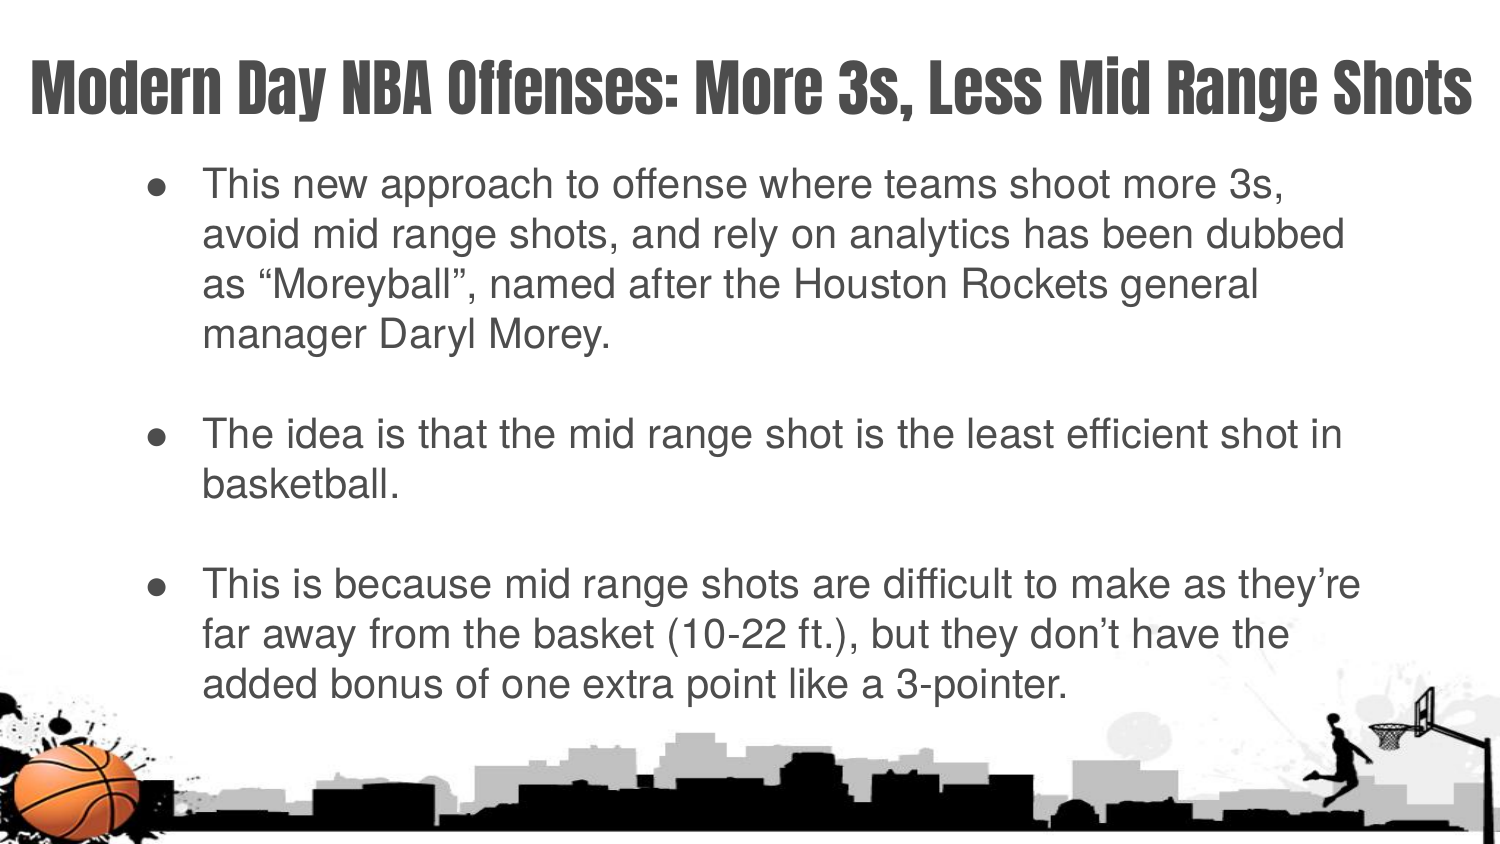

# Modern Day NBA Offenses: More 3s, Less Mid Range Shots
This new approach to offense where teams shoot more 3s, avoid mid range shots, and rely on analytics has been dubbed as “Moreyball”, named after the Houston Rockets general manager Daryl Morey.

The idea is that the mid range shot is the least efficient shot in basketball.

This is because mid range shots are difficult to make as they’re far away from the basket (10-22 ft.), but they don’t have the added bonus of one extra point like a 3-pointer.